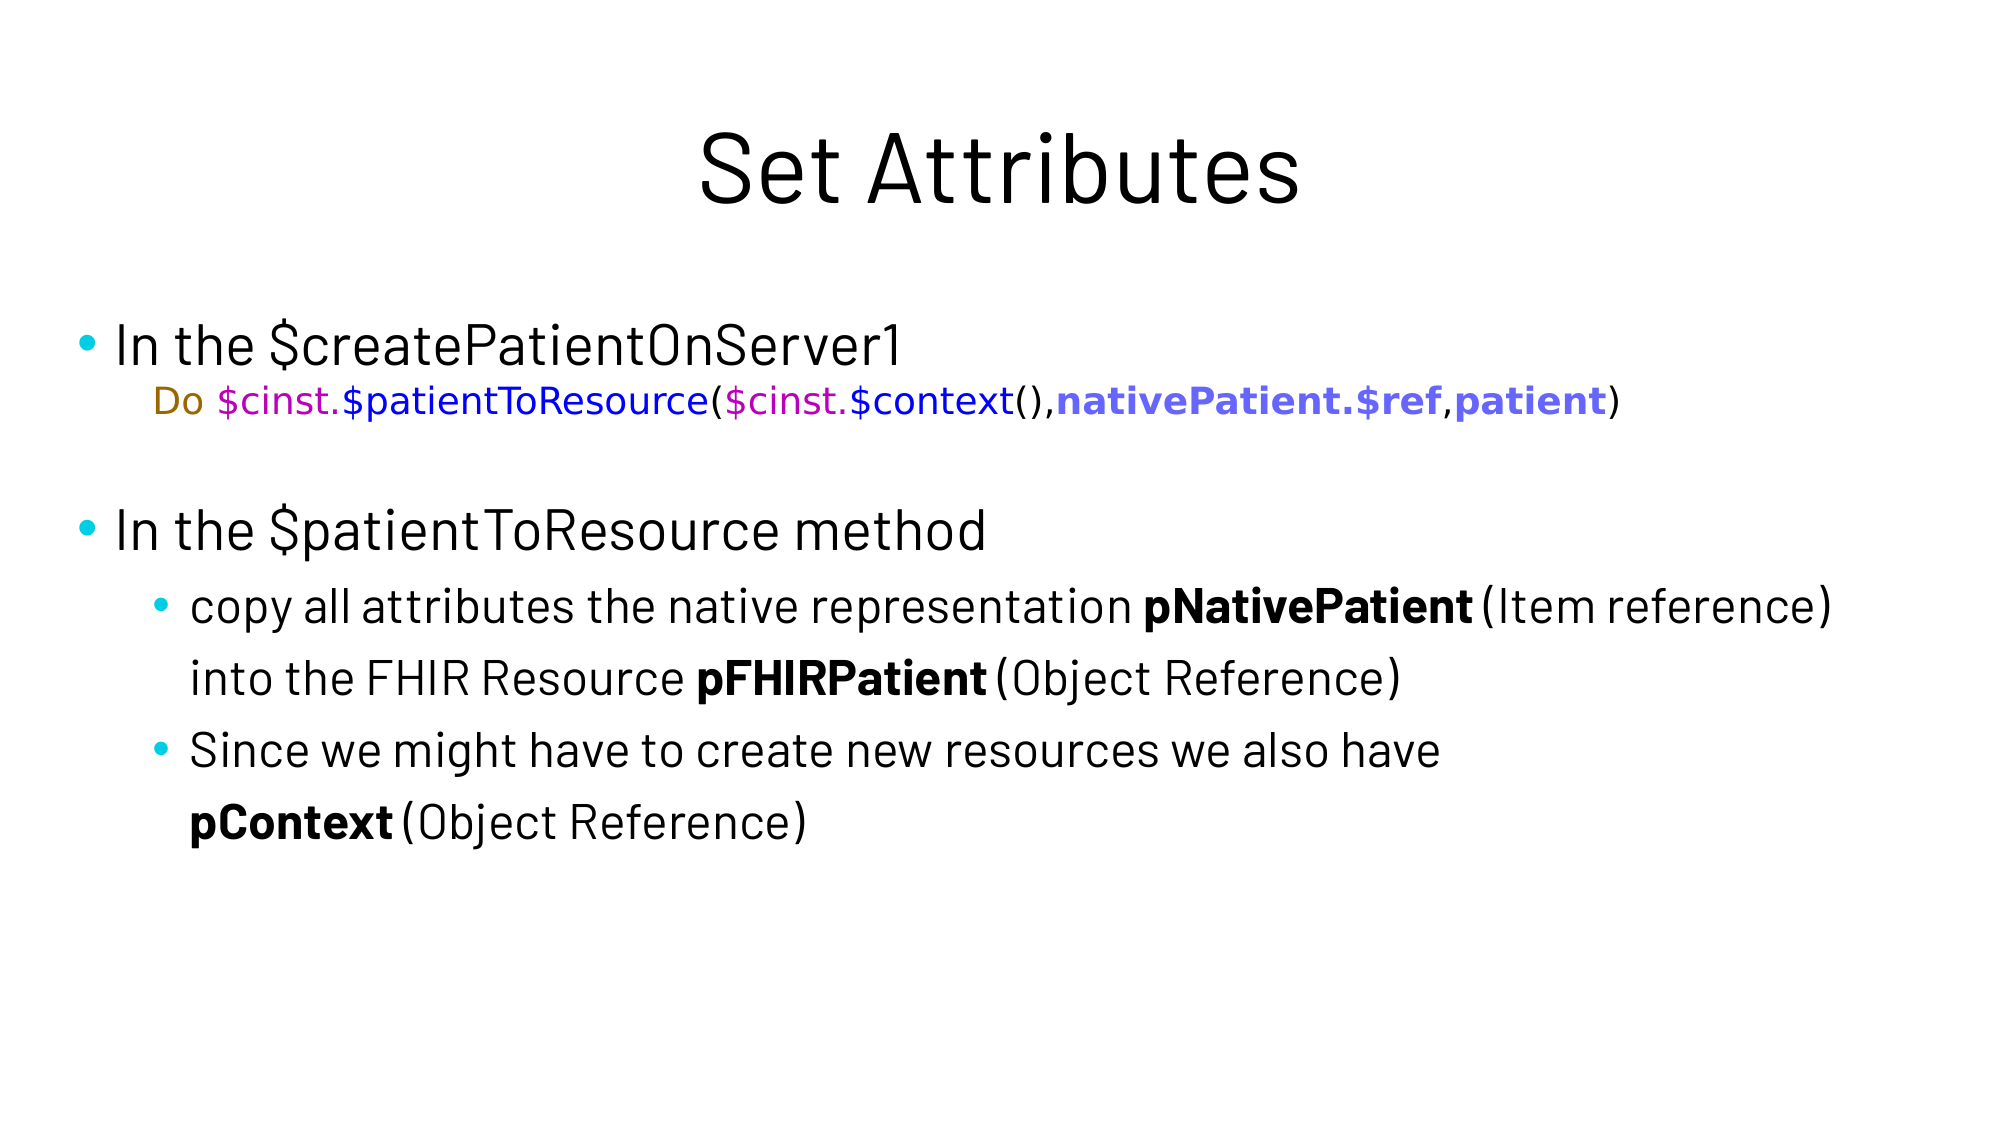

# Set Attributes
In the $createPatientOnServer1
Do $cinst.$patientToResource($cinst.$context(),nativePatient.$ref,patient)
In the $patientToResource method
copy all attributes the native representation pNativePatient (Item reference)
into the FHIR Resource pFHIRPatient (Object Reference)
Since we might have to create new resources we also have
pContext (Object Reference)